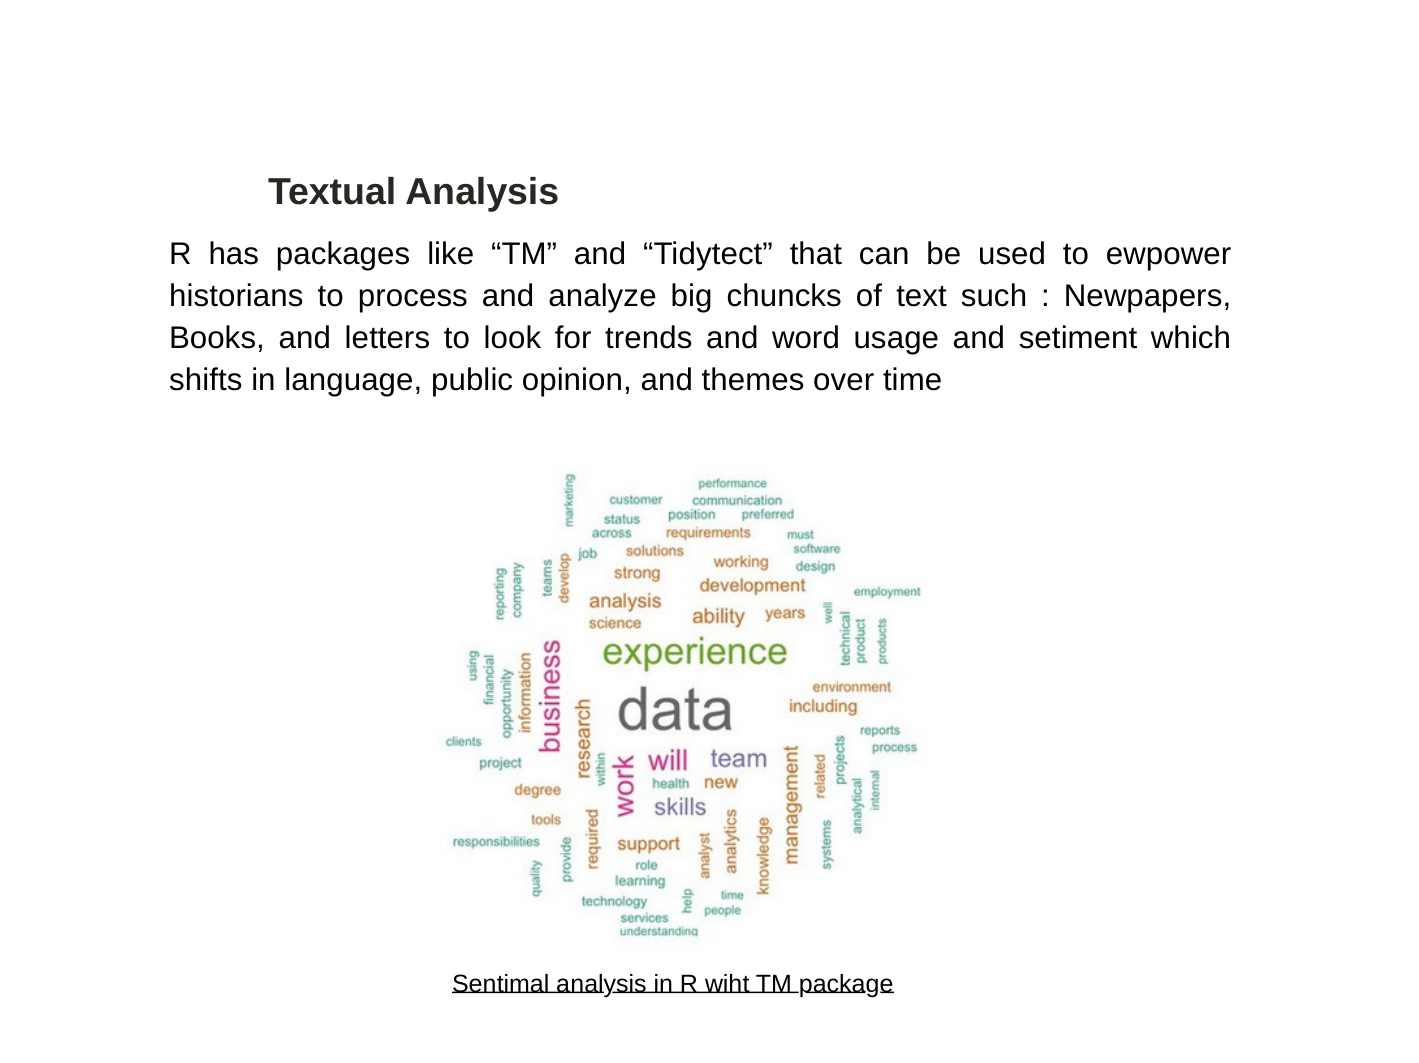

Textual Analysis
R has packages like “TM” and “Tidytect” that can be used to ewpower historians to process and analyze big chuncks of text such : Newpapers, Books, and letters to look for trends and word usage and setiment which shifts in language, public opinion, and themes over time

Sentimal analysis in R wiht TM package